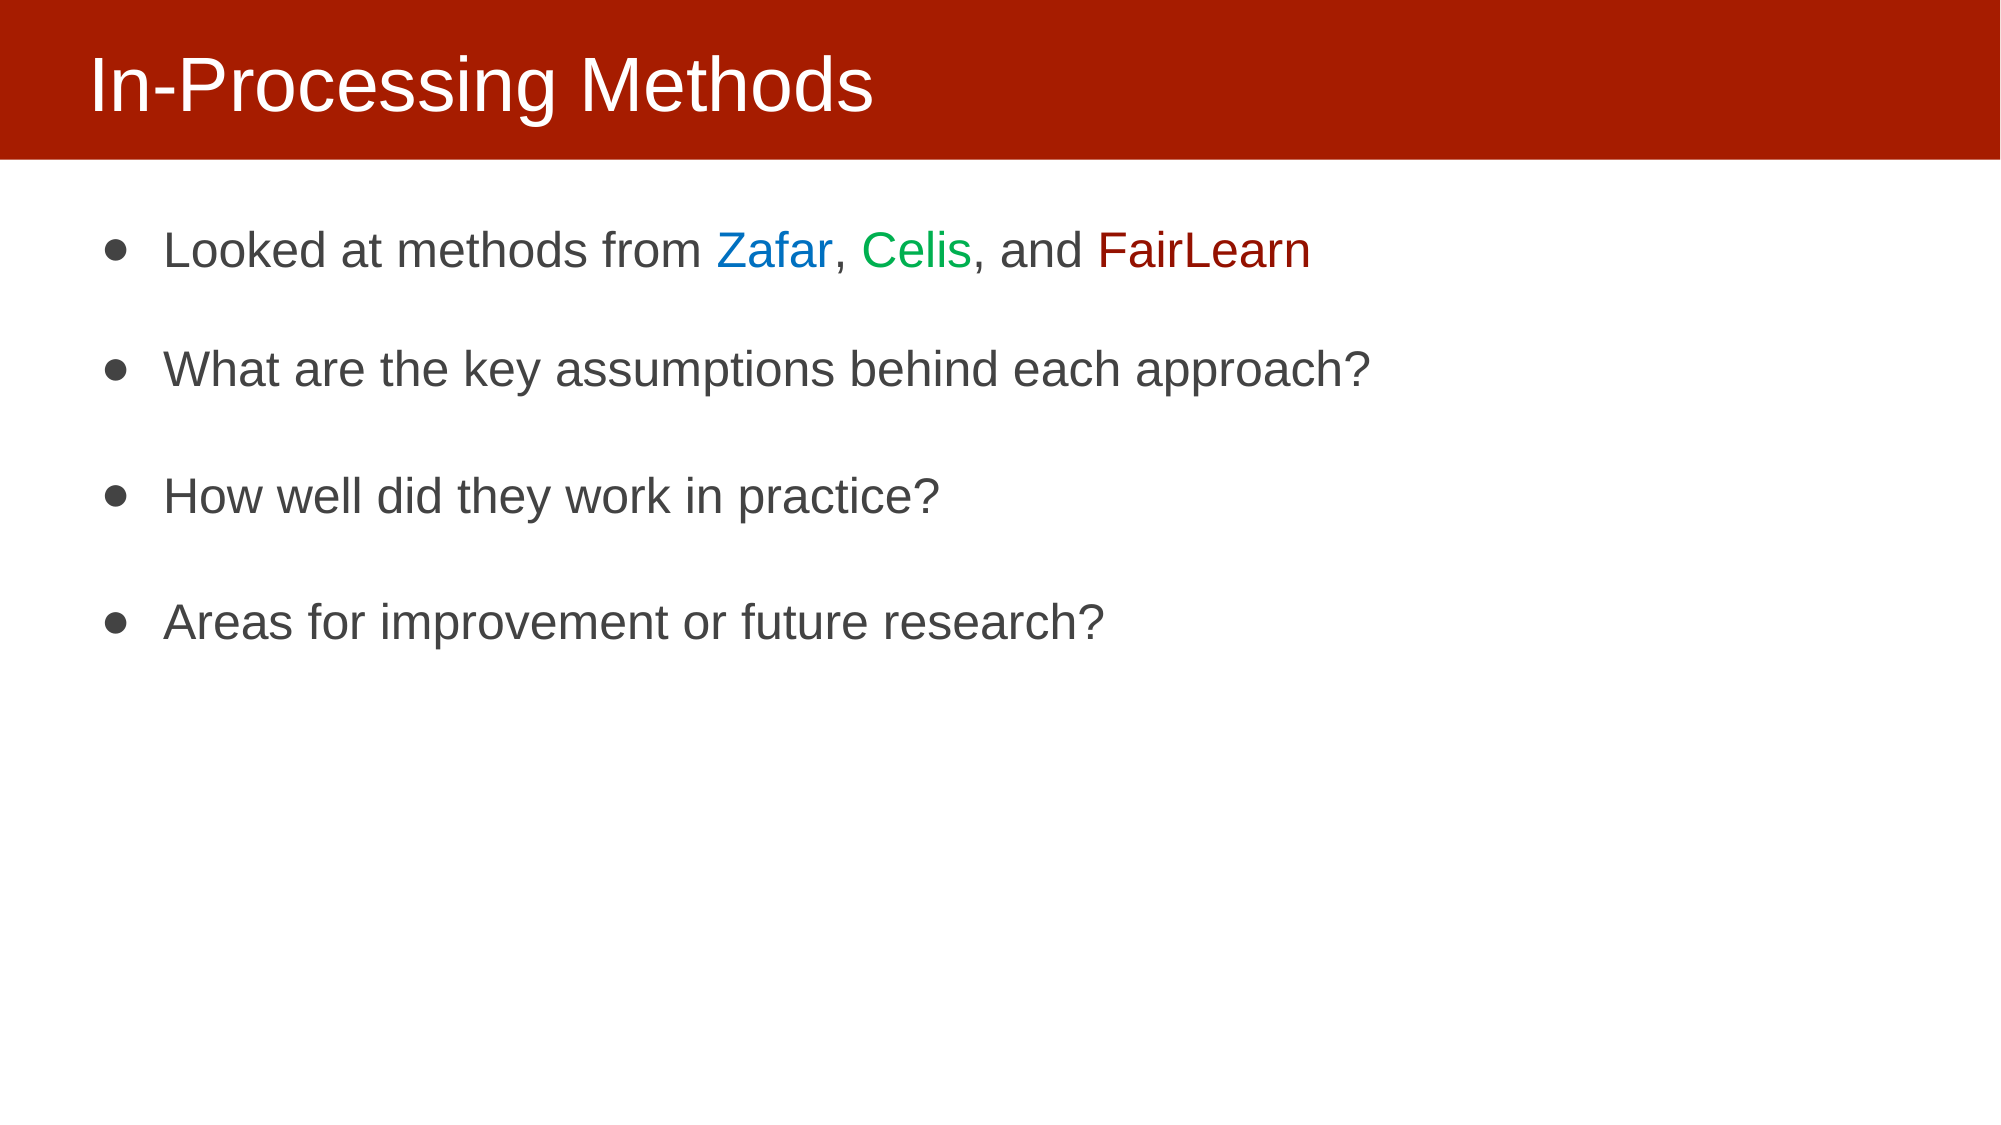

# In-Processing Methods
Looked at methods from Zafar, Celis, and FairLearn
What are the key assumptions behind each approach?
How well did they work in practice?
Areas for improvement or future research?